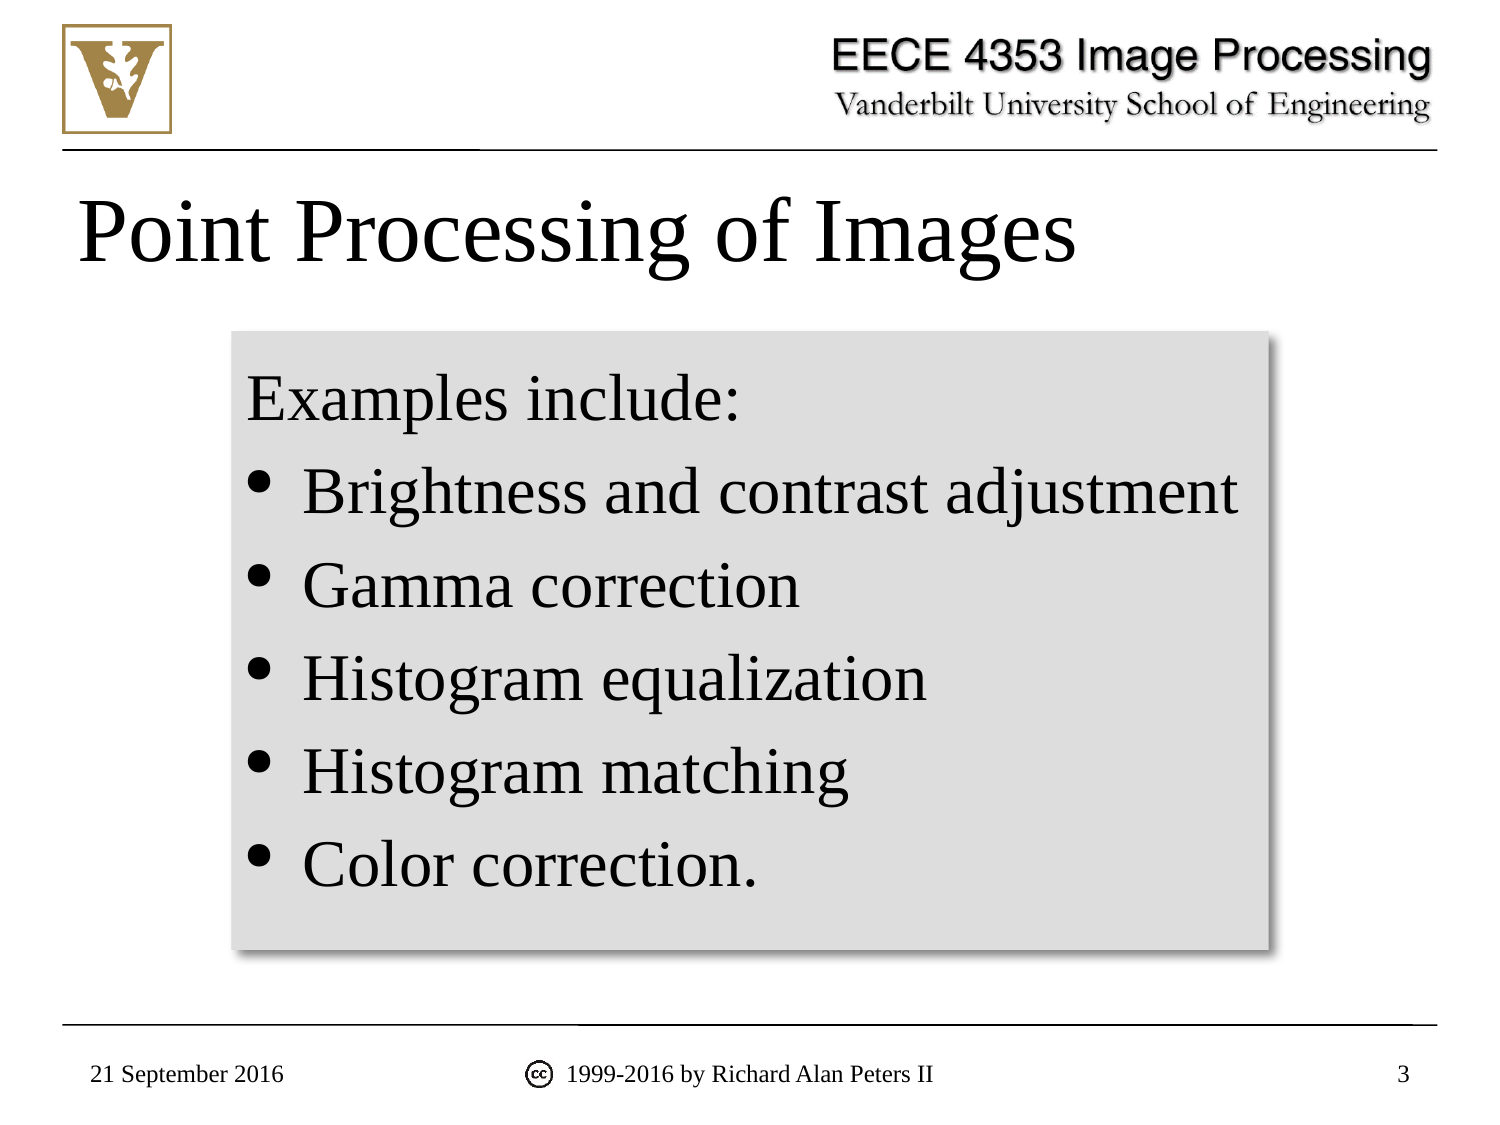

# Point Processing of Images
Examples include:
Brightness and contrast adjustment
Gamma correction
Histogram equalization
Histogram matching
Color correction.
21 September 2016
1999-2016 by Richard Alan Peters II
3